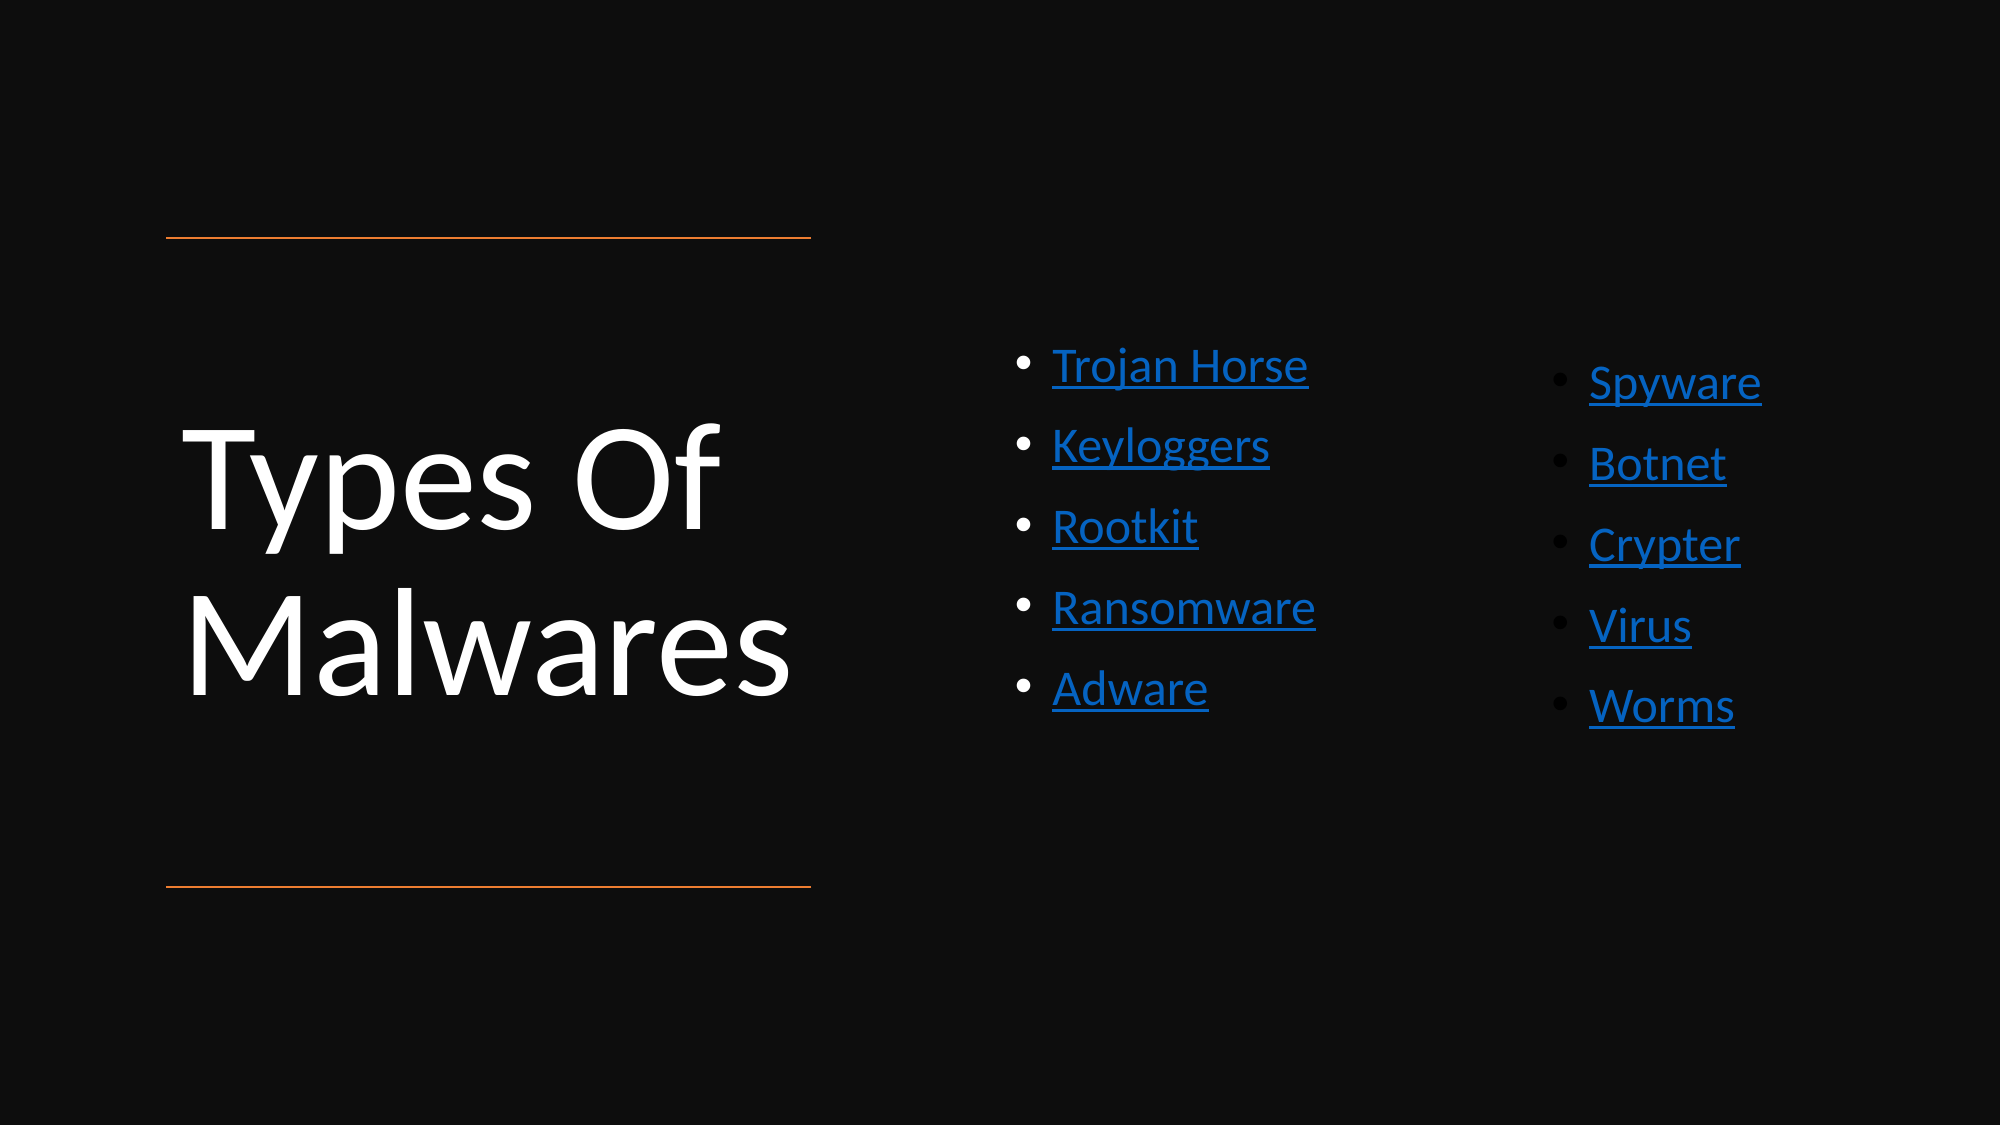

Trojan Horse
Keyloggers
Rootkit
Ransomware
Adware

# Types Of Malwares
Spyware
Botnet
Crypter
Virus
Worms